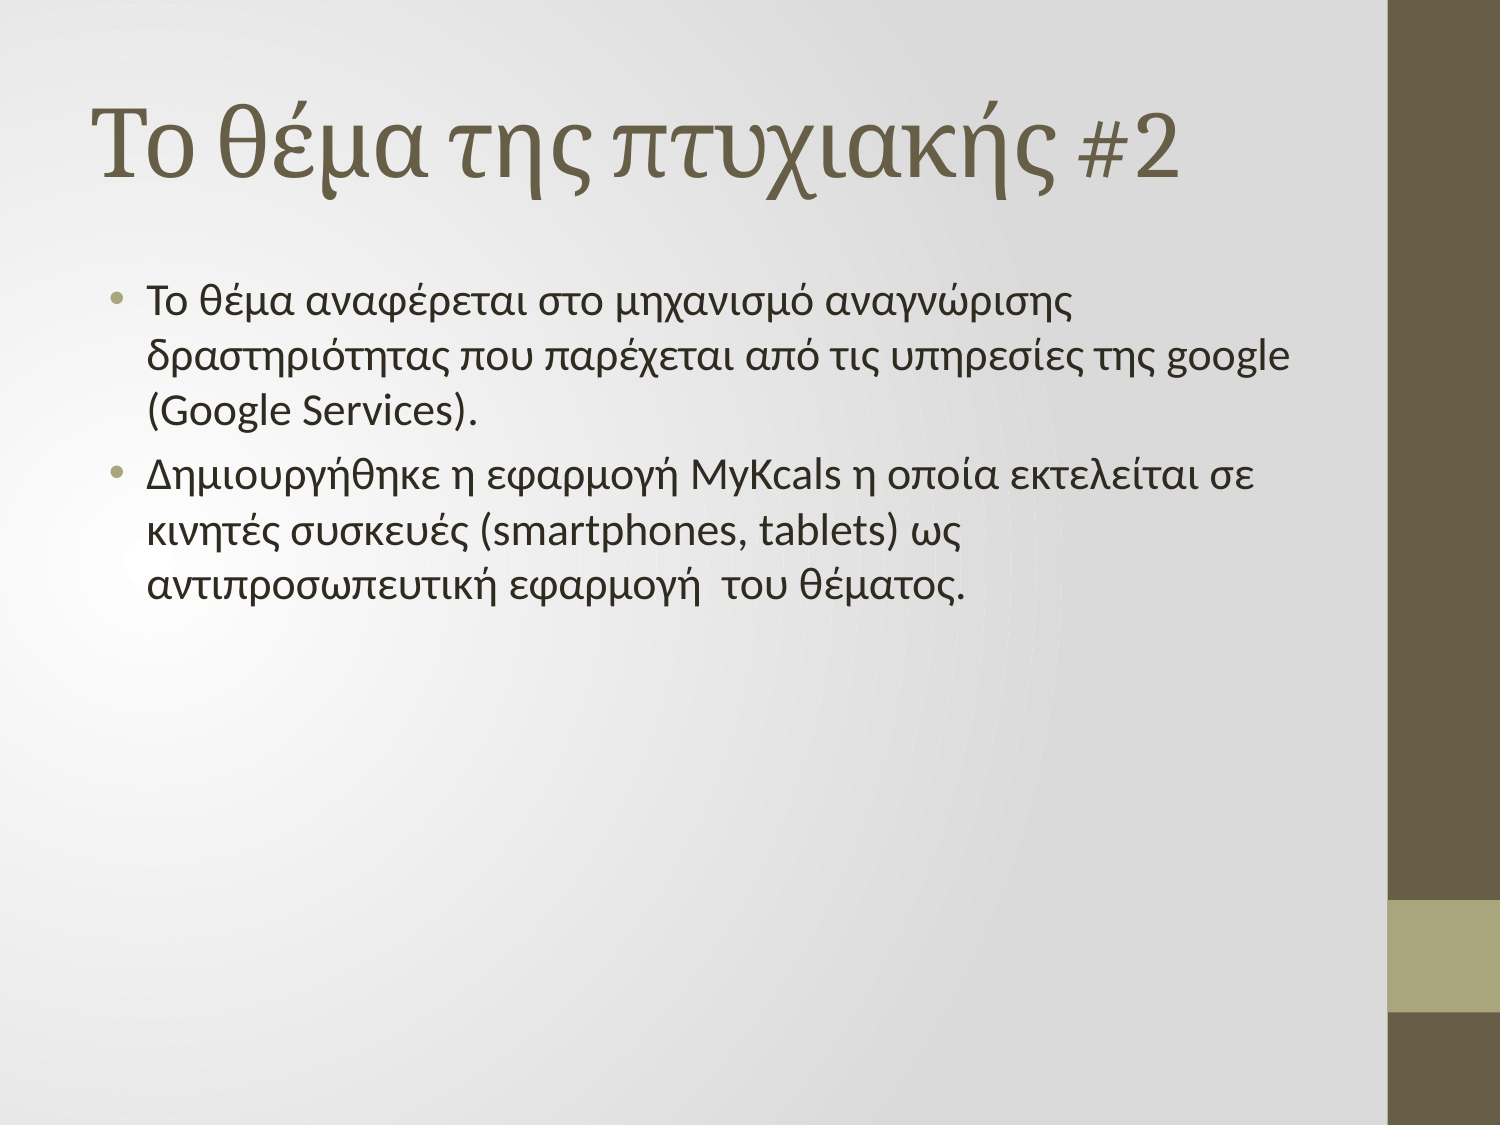

# Το θέμα της πτυχιακής #2
Το θέμα αναφέρεται στο μηχανισμό αναγνώρισης δραστηριότητας που παρέχεται από τις υπηρεσίες της google (Google Services).
Δημιουργήθηκε η εφαρμογή MyKcals η οποία εκτελείται σε κινητές συσκευές (smartphones, tablets) ως αντιπροσωπευτική εφαρμογή  του θέματος.